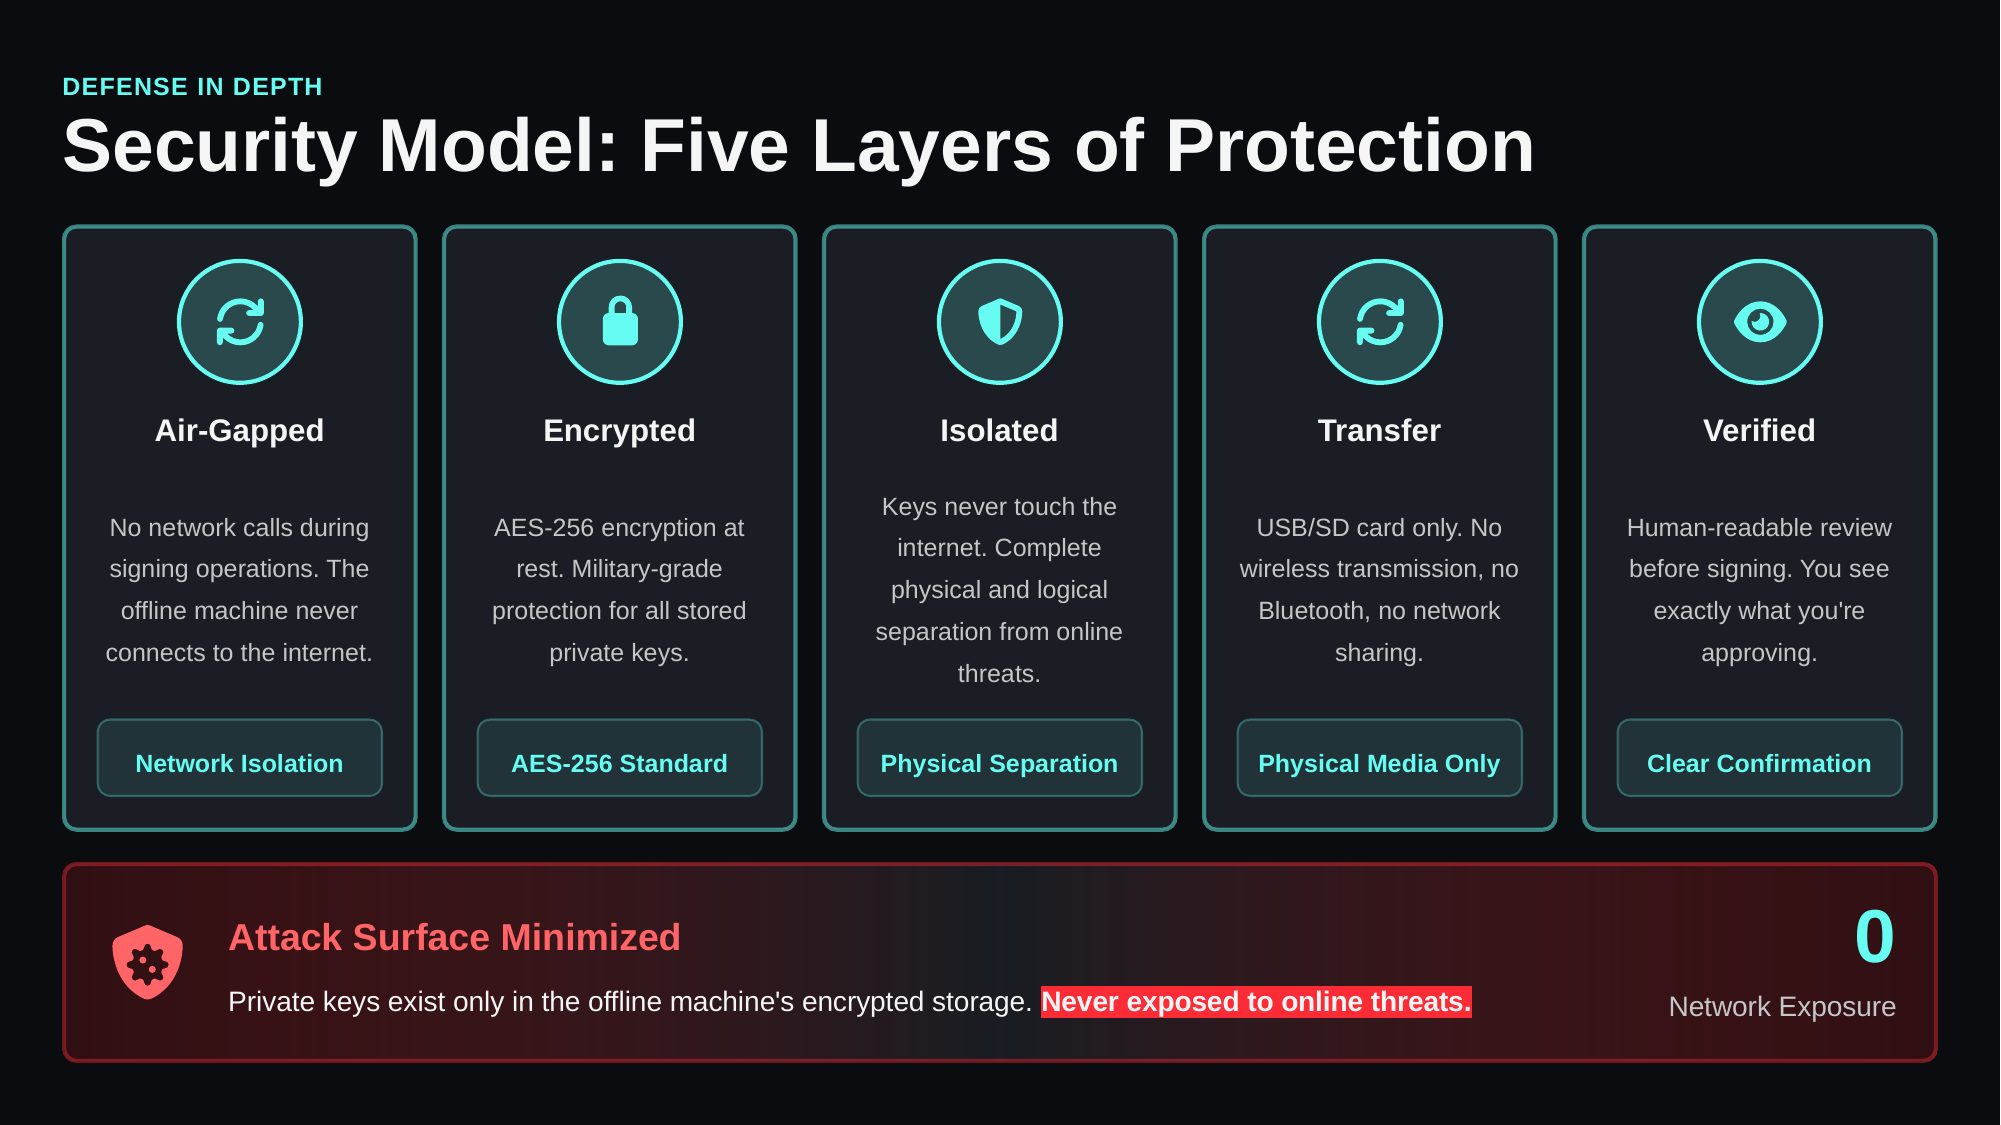

DEFENSE IN DEPTH
Security Model: Five Layers of Protection

Air-Gapped
Encrypted
Isolated
Transfer
Verified
No network calls during signing operations. The offline machine never connects to the internet.
AES-256 encryption at rest. Military-grade protection for all stored private keys.
Keys never touch the internet. Complete physical and logical separation from online threats.
USB/SD card only. No wireless transmission, no Bluetooth, no network sharing.
Human-readable review before signing. You see exactly what you're approving.

Network Isolation
AES-256 Standard
Physical Separation
Physical Media Only
Clear Confirmation

0
Attack Surface Minimized

Private keys exist only in the offline machine's encrypted storage. Never exposed to online threats.
Network Exposure